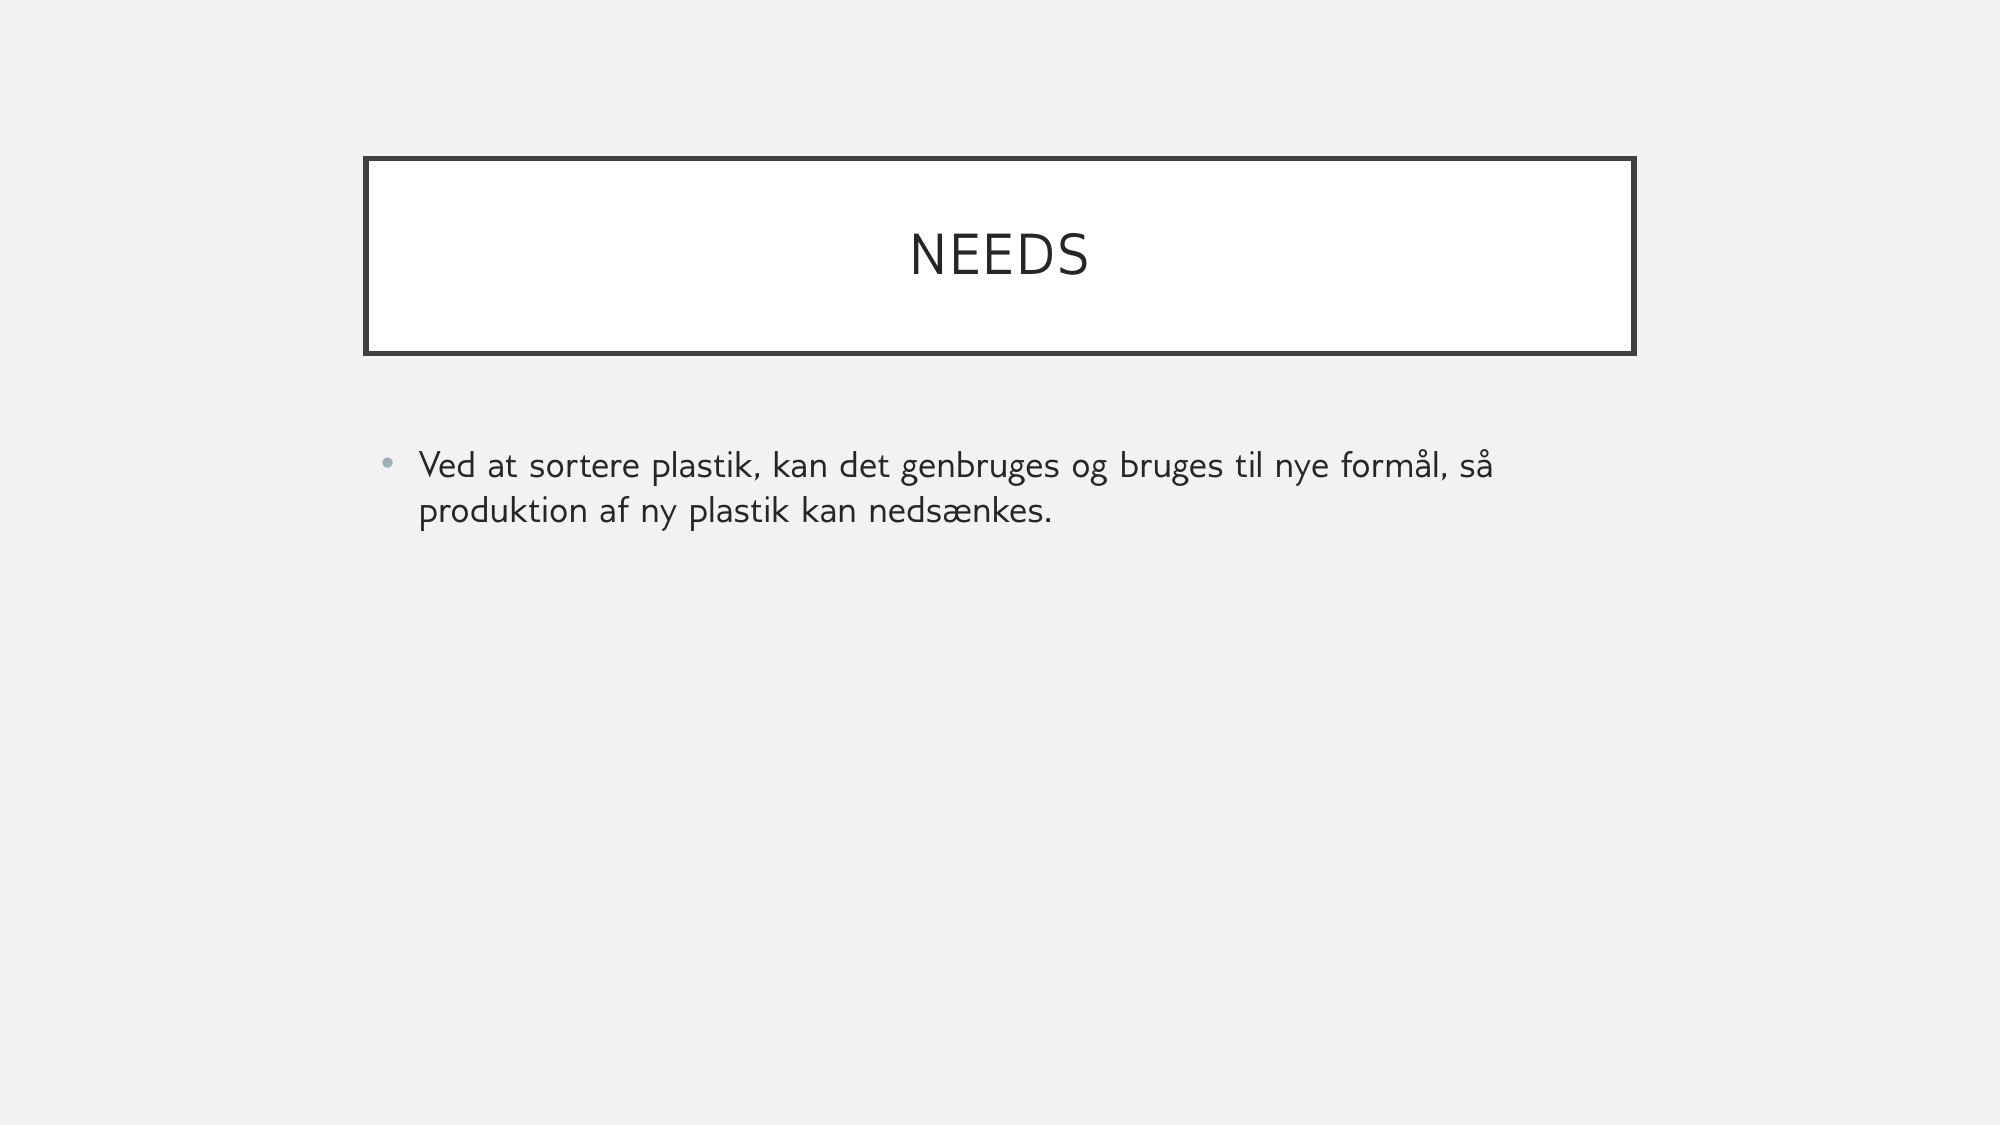

# Needs
Ved at sortere plastik, kan det genbruges og bruges til nye formål, så produktion af ny plastik kan nedsænkes.